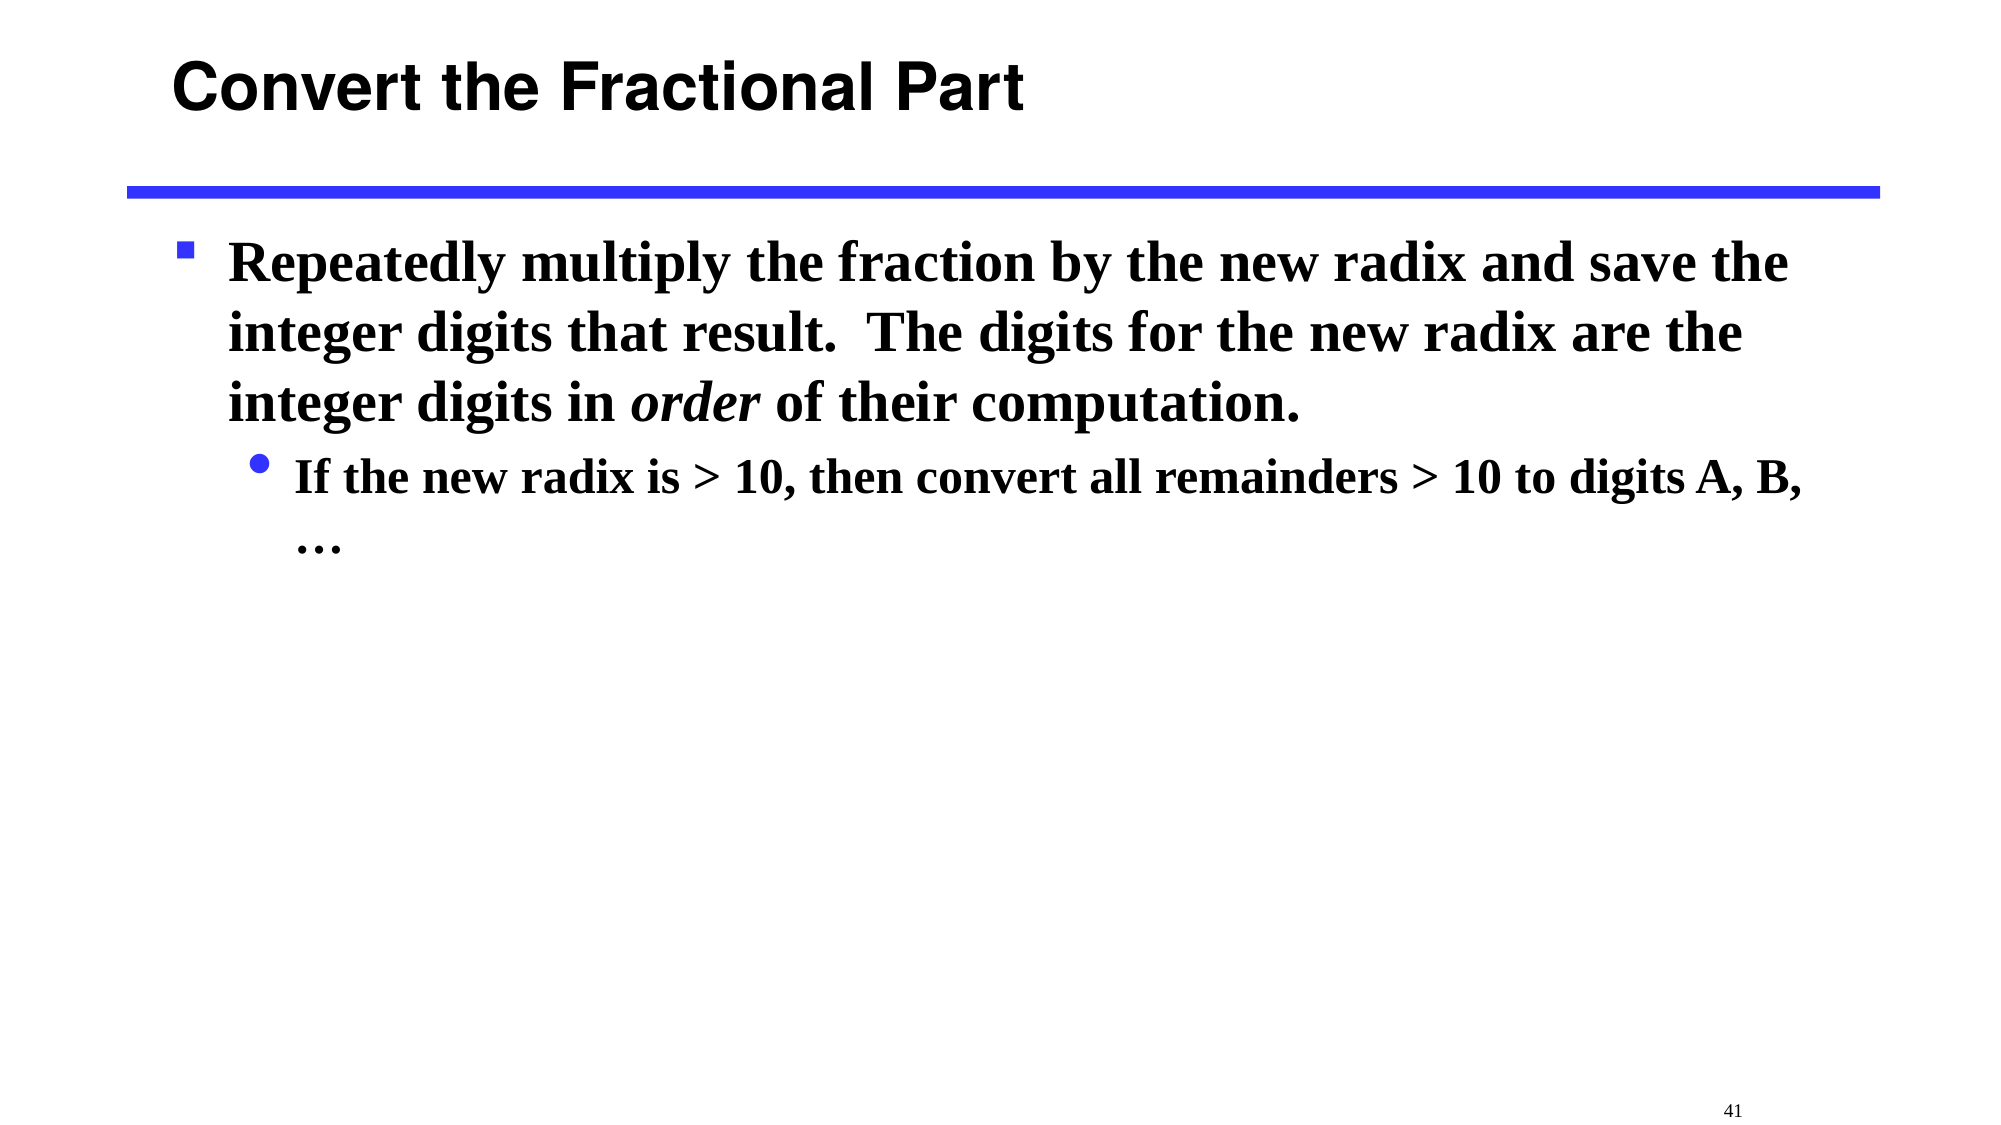

# Convert the Fractional Part
Repeatedly multiply the fraction by the new radix and save the integer digits that result.  The digits for the new radix are the integer digits in order of their computation.
If the new radix is > 10, then convert all remainders > 10 to digits A, B, …

                           41